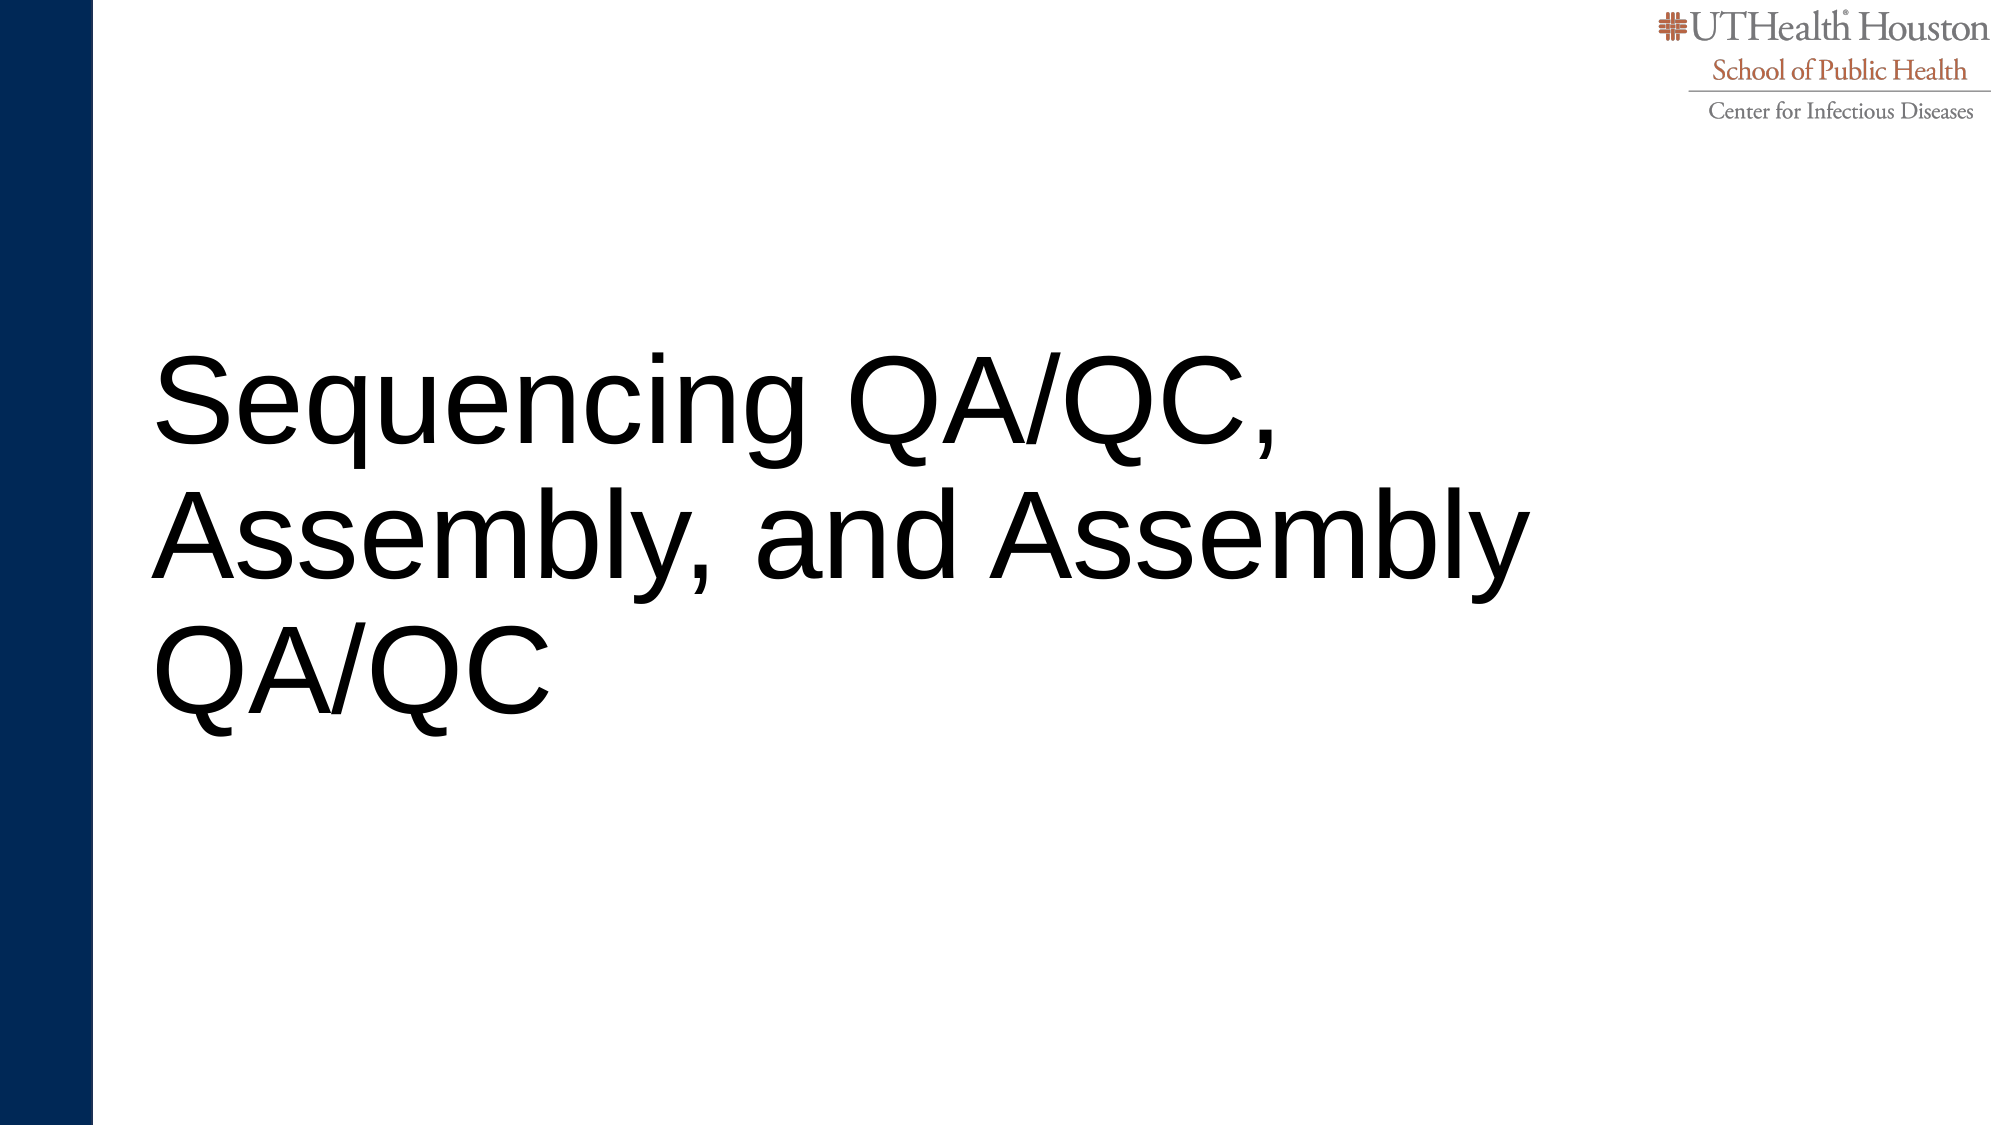

# Sequencing QA/QC, Assembly, and Assembly QA/QC